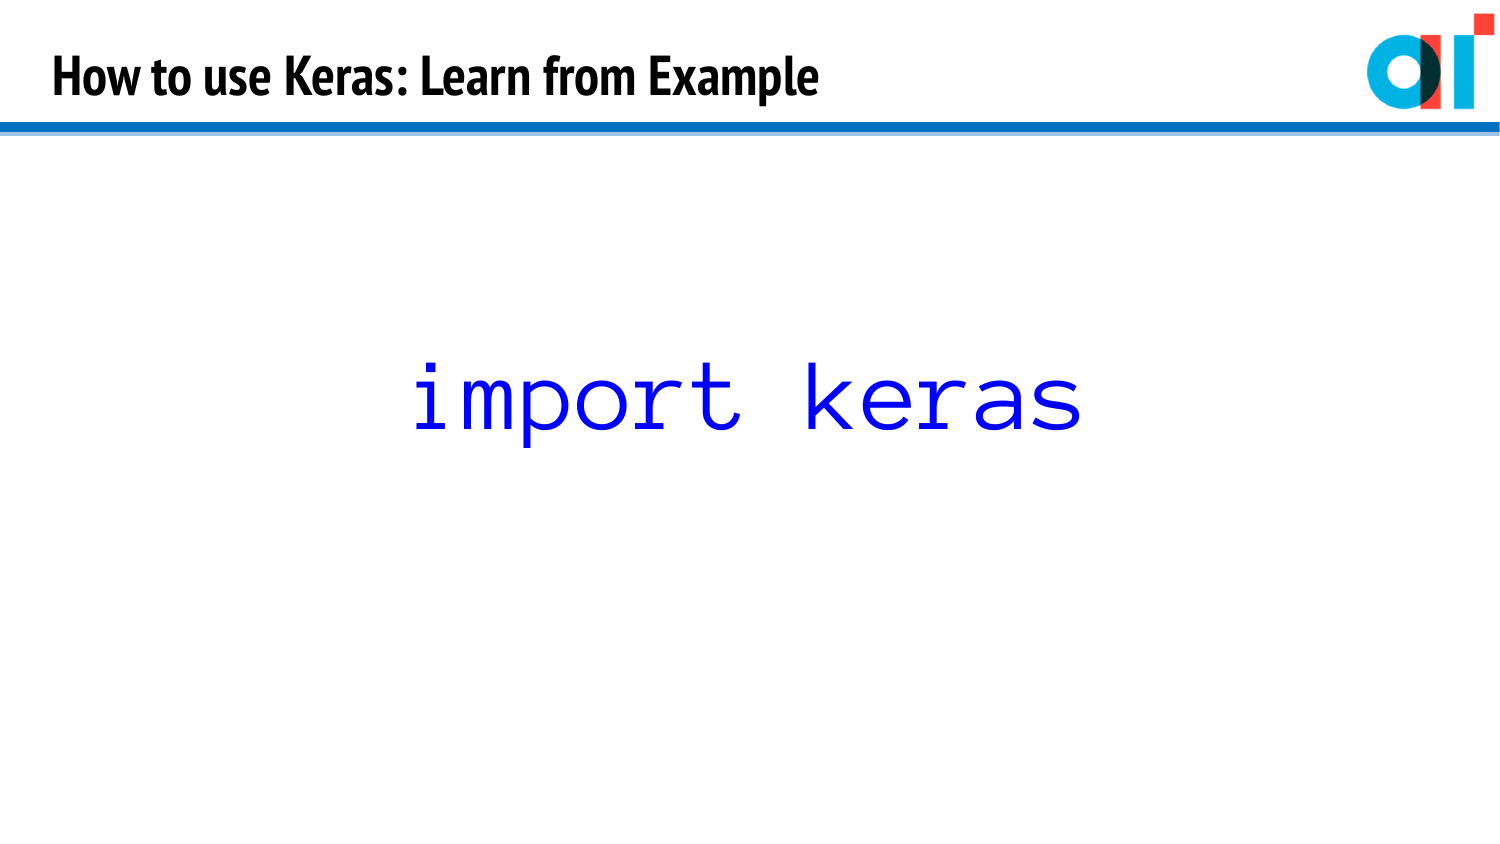

# How to use Keras: Learn from Example

import keras